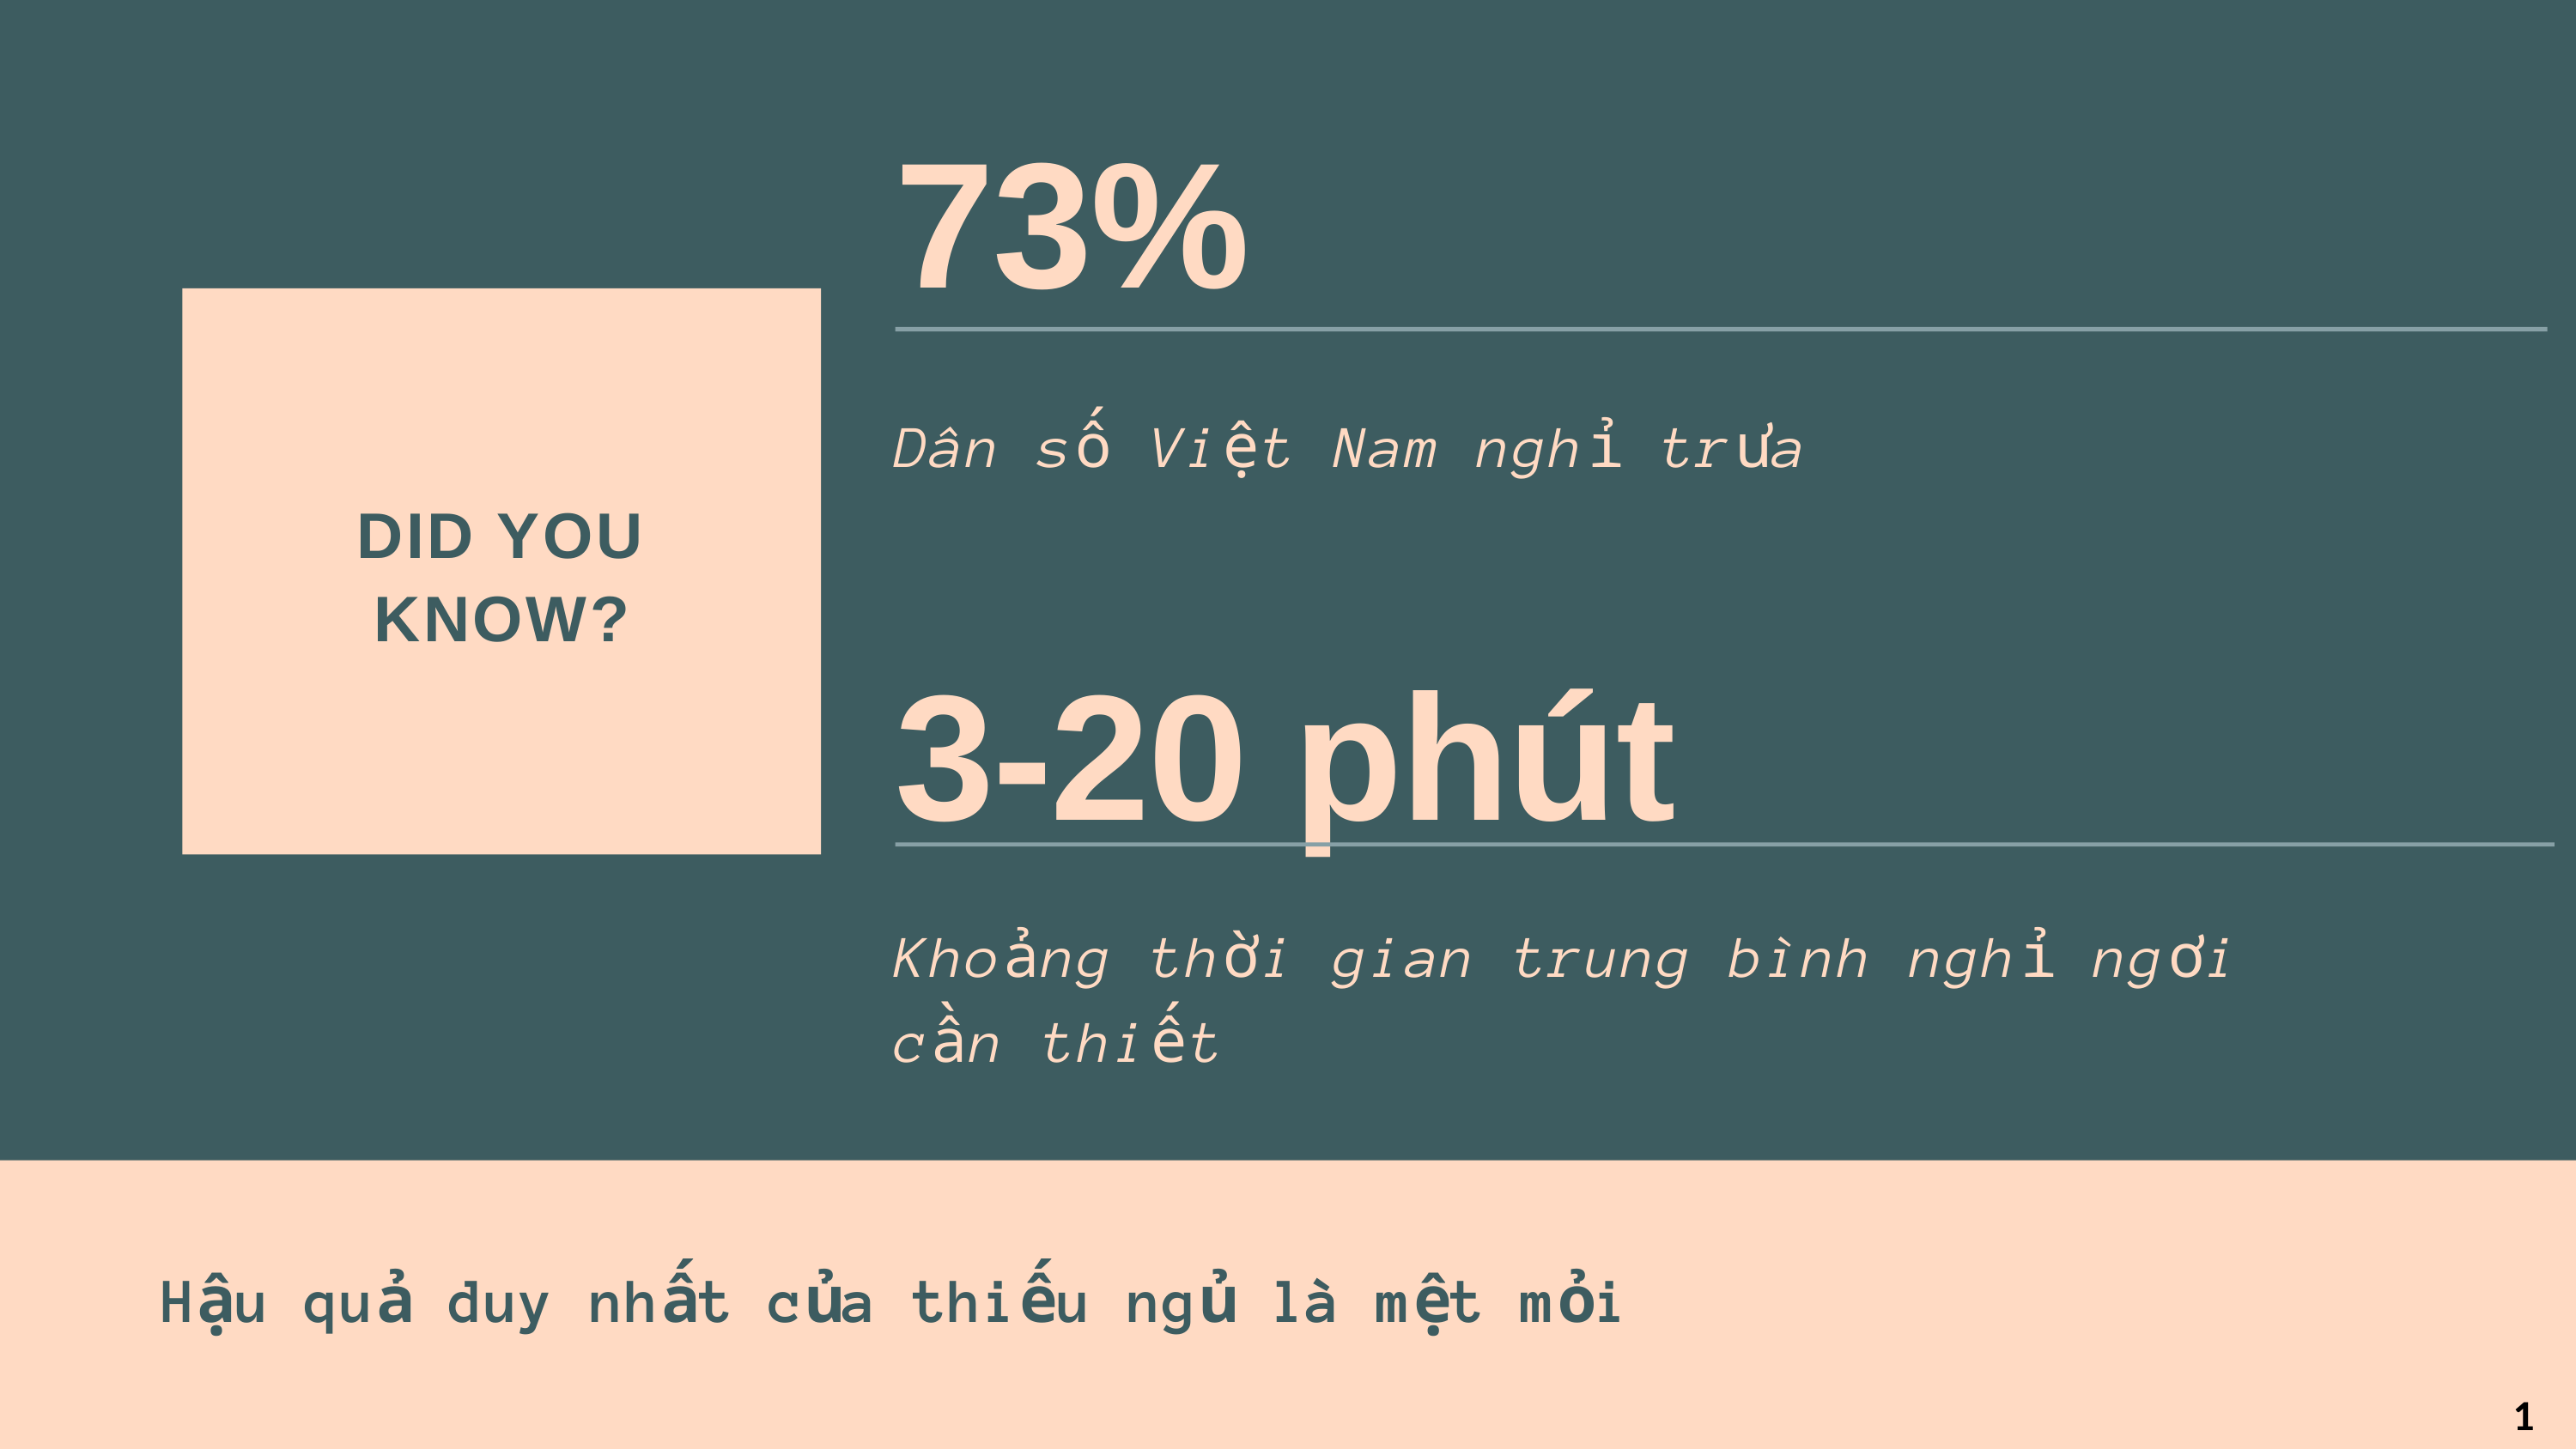

73%

Dân số Việt Nam nghỉ trưa

DID YOU KNOW?
3-20 phút

Khoảng thời gian trung bình nghỉ ngơi
cần thiết

Hậu quả duy nhất của thiếu ngủ là mệt mỏi
1